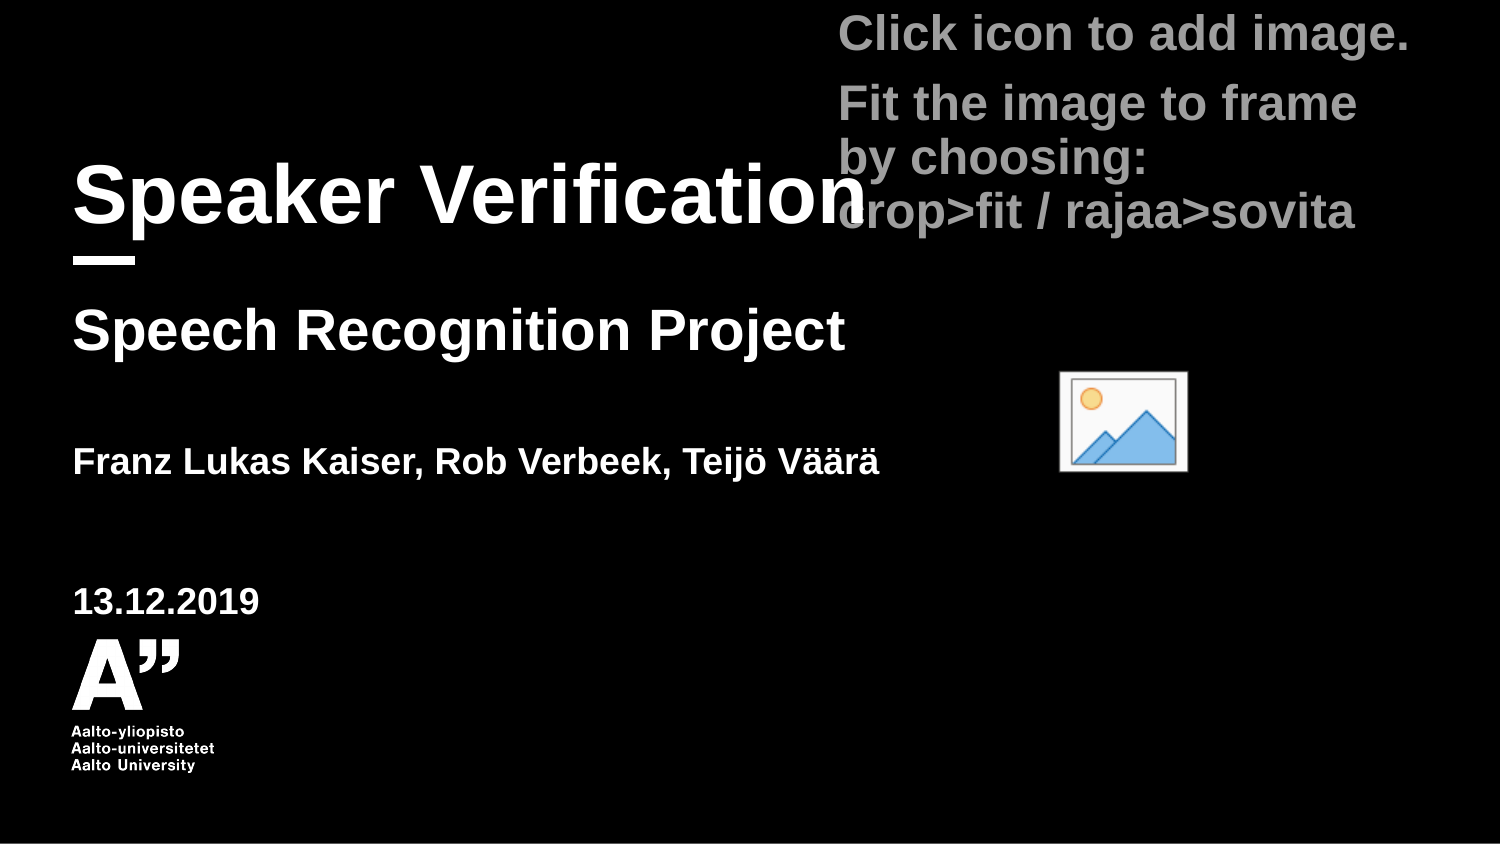

# Speaker Verification
Speech Recognition Project
Franz Lukas Kaiser, Rob Verbeek, Teijö Väärä

13.12.2019